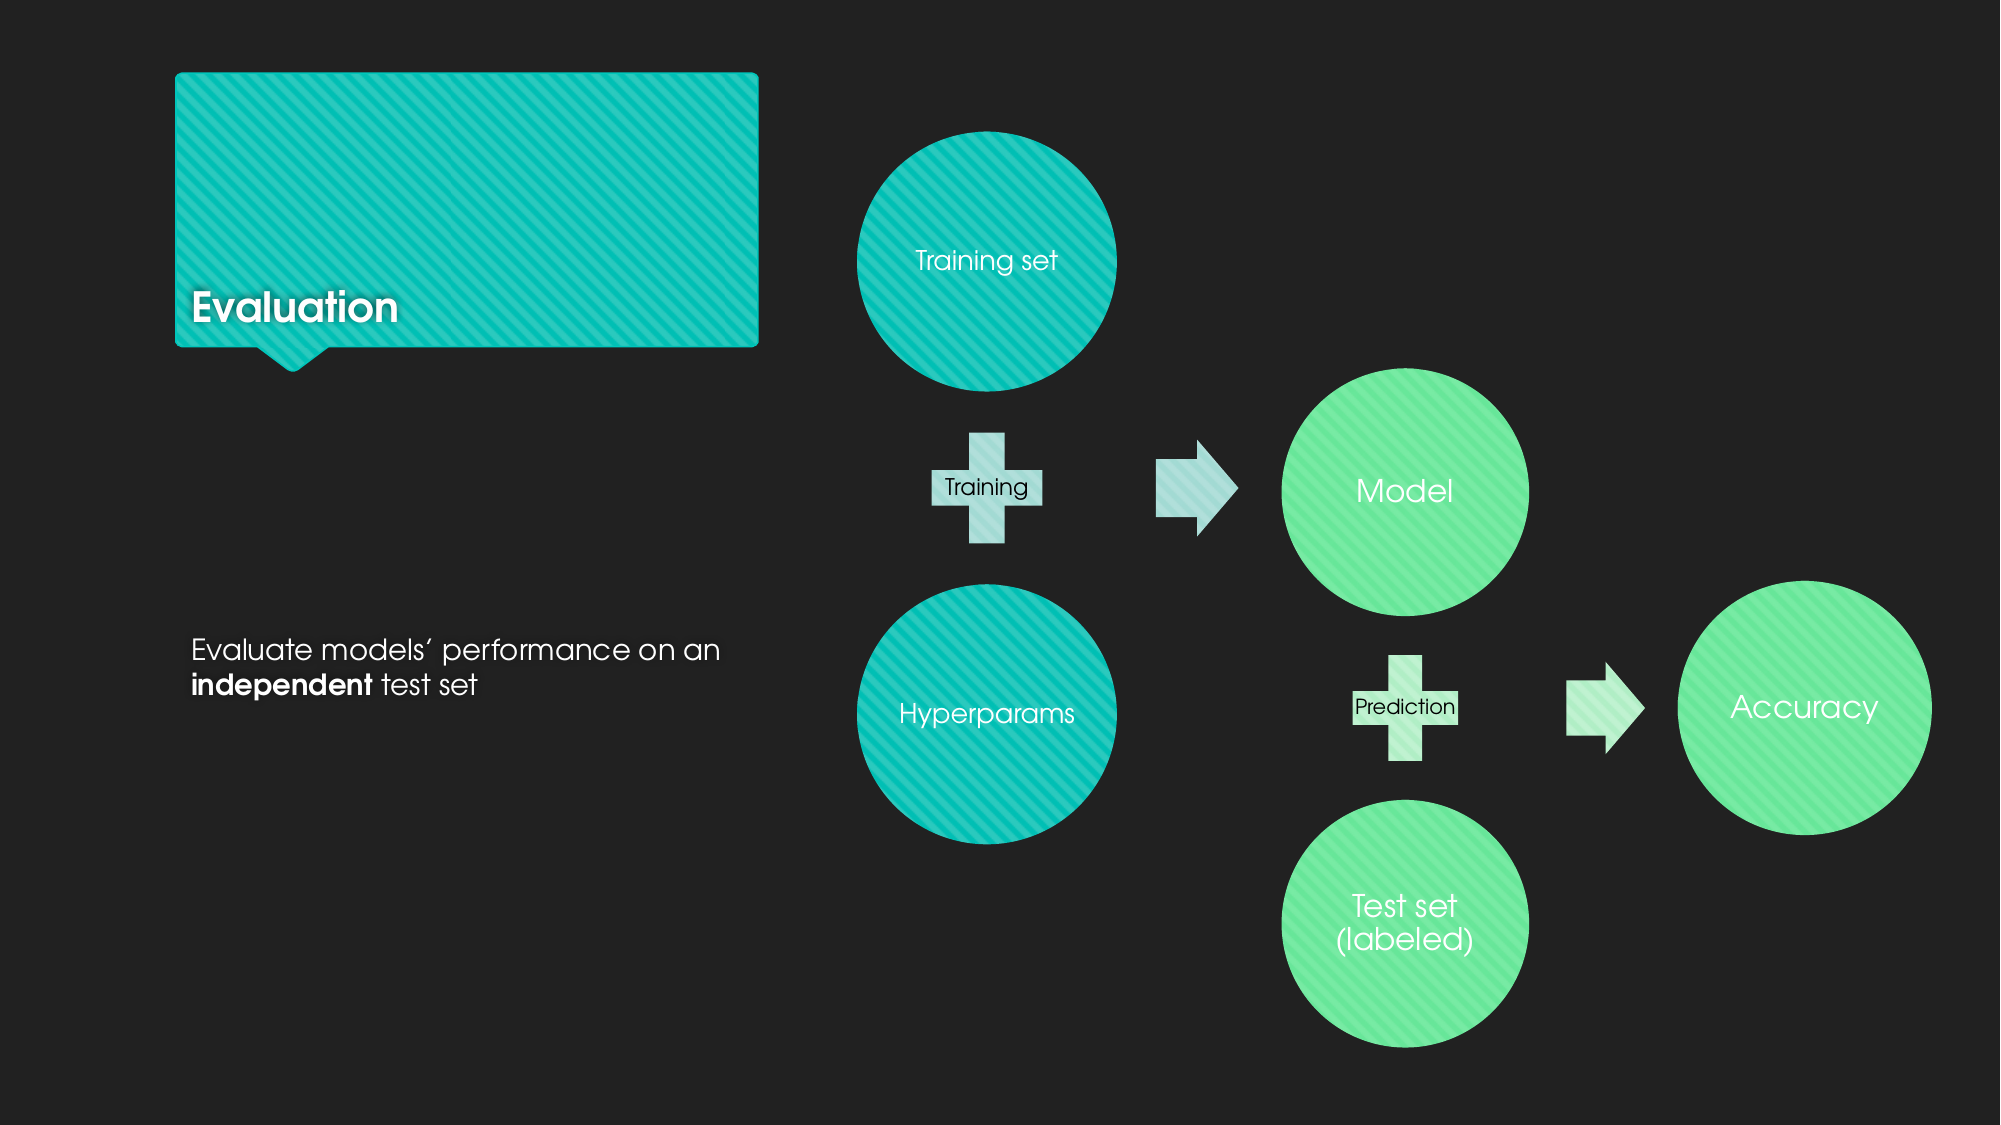

# Evaluation
Training set
Training
Hyperparams

Model
Prediction
Test set
(labeled)

Accuracy
Evaluate models’ performance on an independent test set